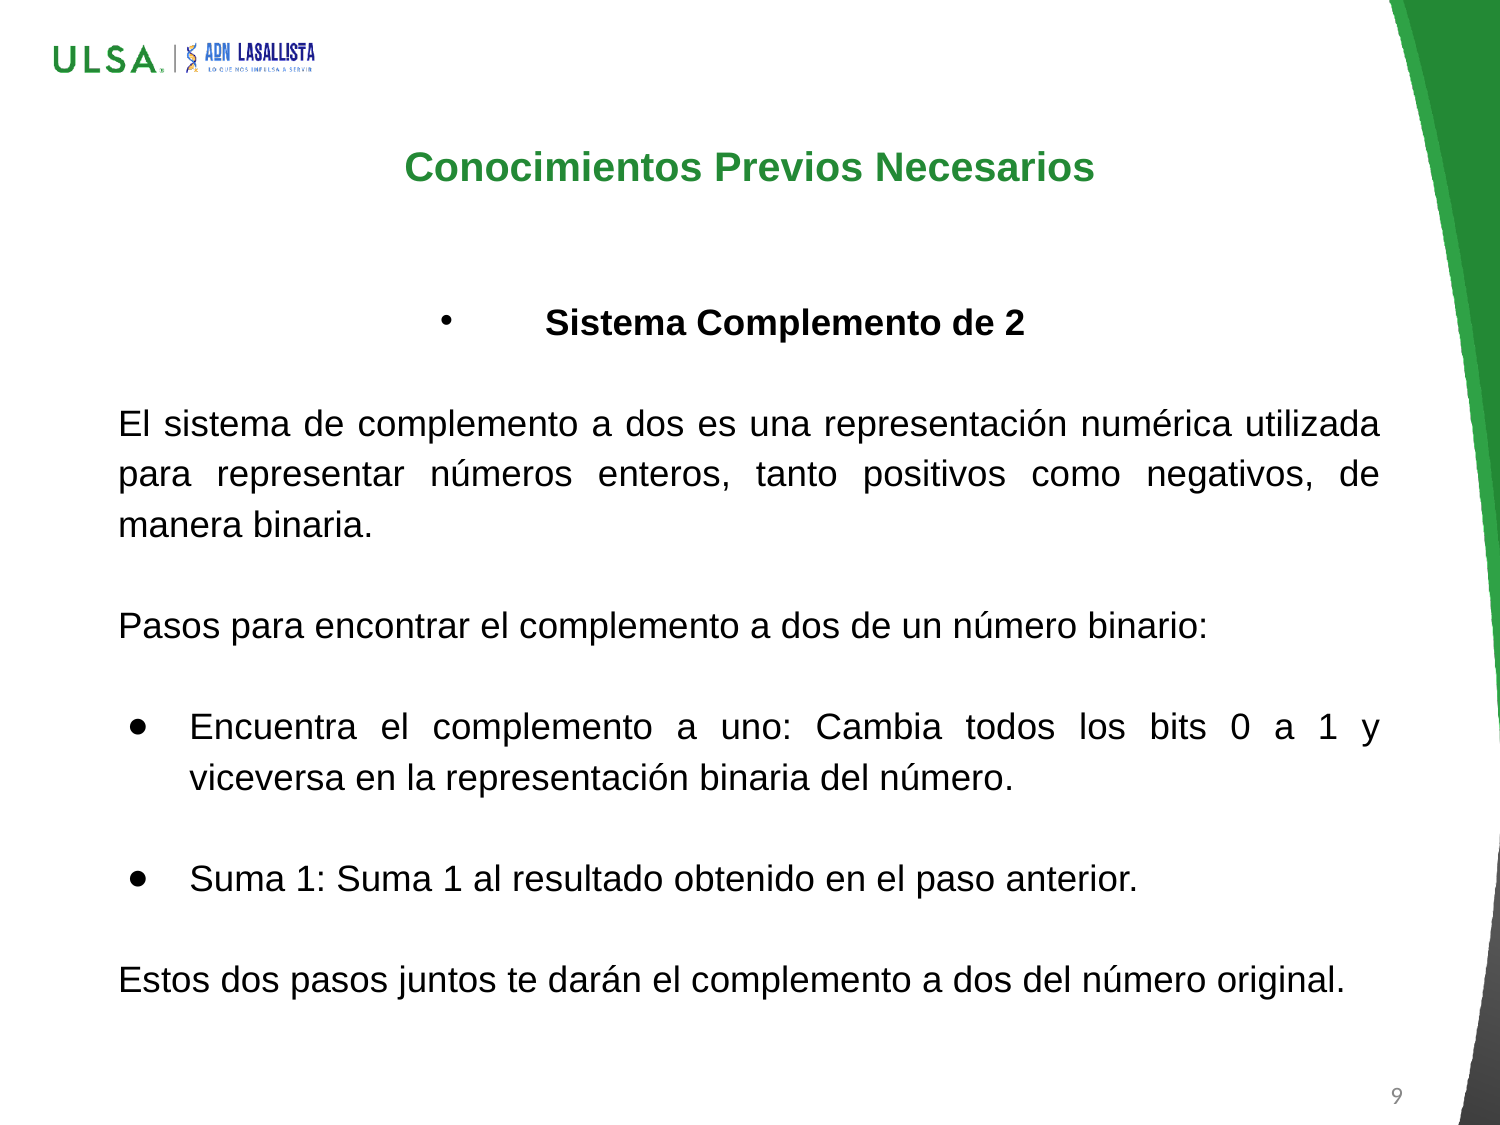

# Conocimientos Previos Necesarios
Sistema Complemento de 2

El sistema de complemento a dos es una representación numérica utilizada para representar números enteros, tanto positivos como negativos, de manera binaria.

Pasos para encontrar el complemento a dos de un número binario:

Encuentra el complemento a uno: Cambia todos los bits 0 a 1 y viceversa en la representación binaria del número.

Suma 1: Suma 1 al resultado obtenido en el paso anterior.

Estos dos pasos juntos te darán el complemento a dos del número original.

9